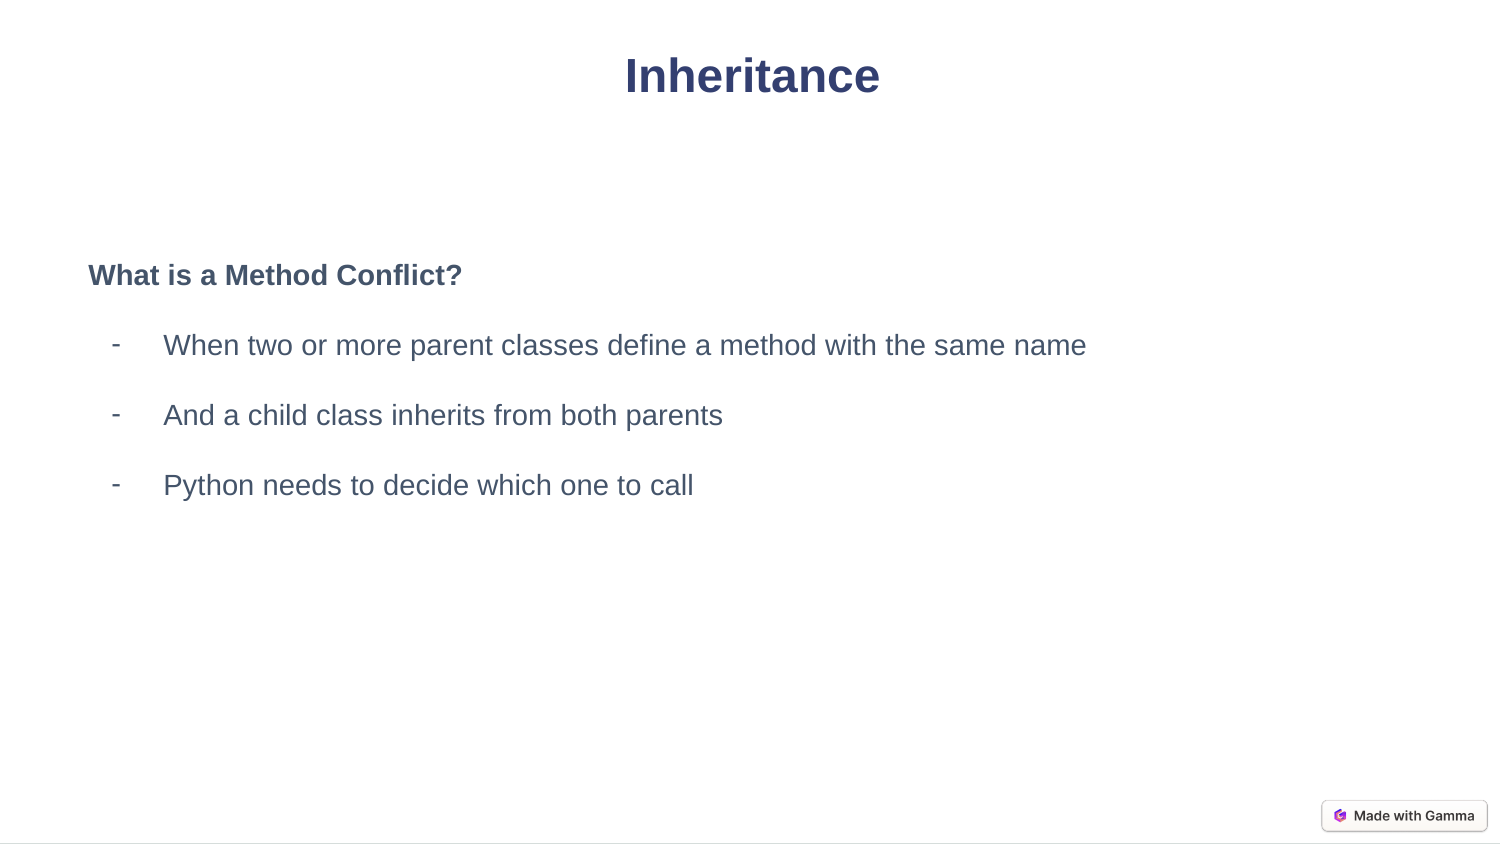

Inheritance
What is a Method Conflict?
When two or more parent classes define a method with the same name
And a child class inherits from both parents
Python needs to decide which one to call